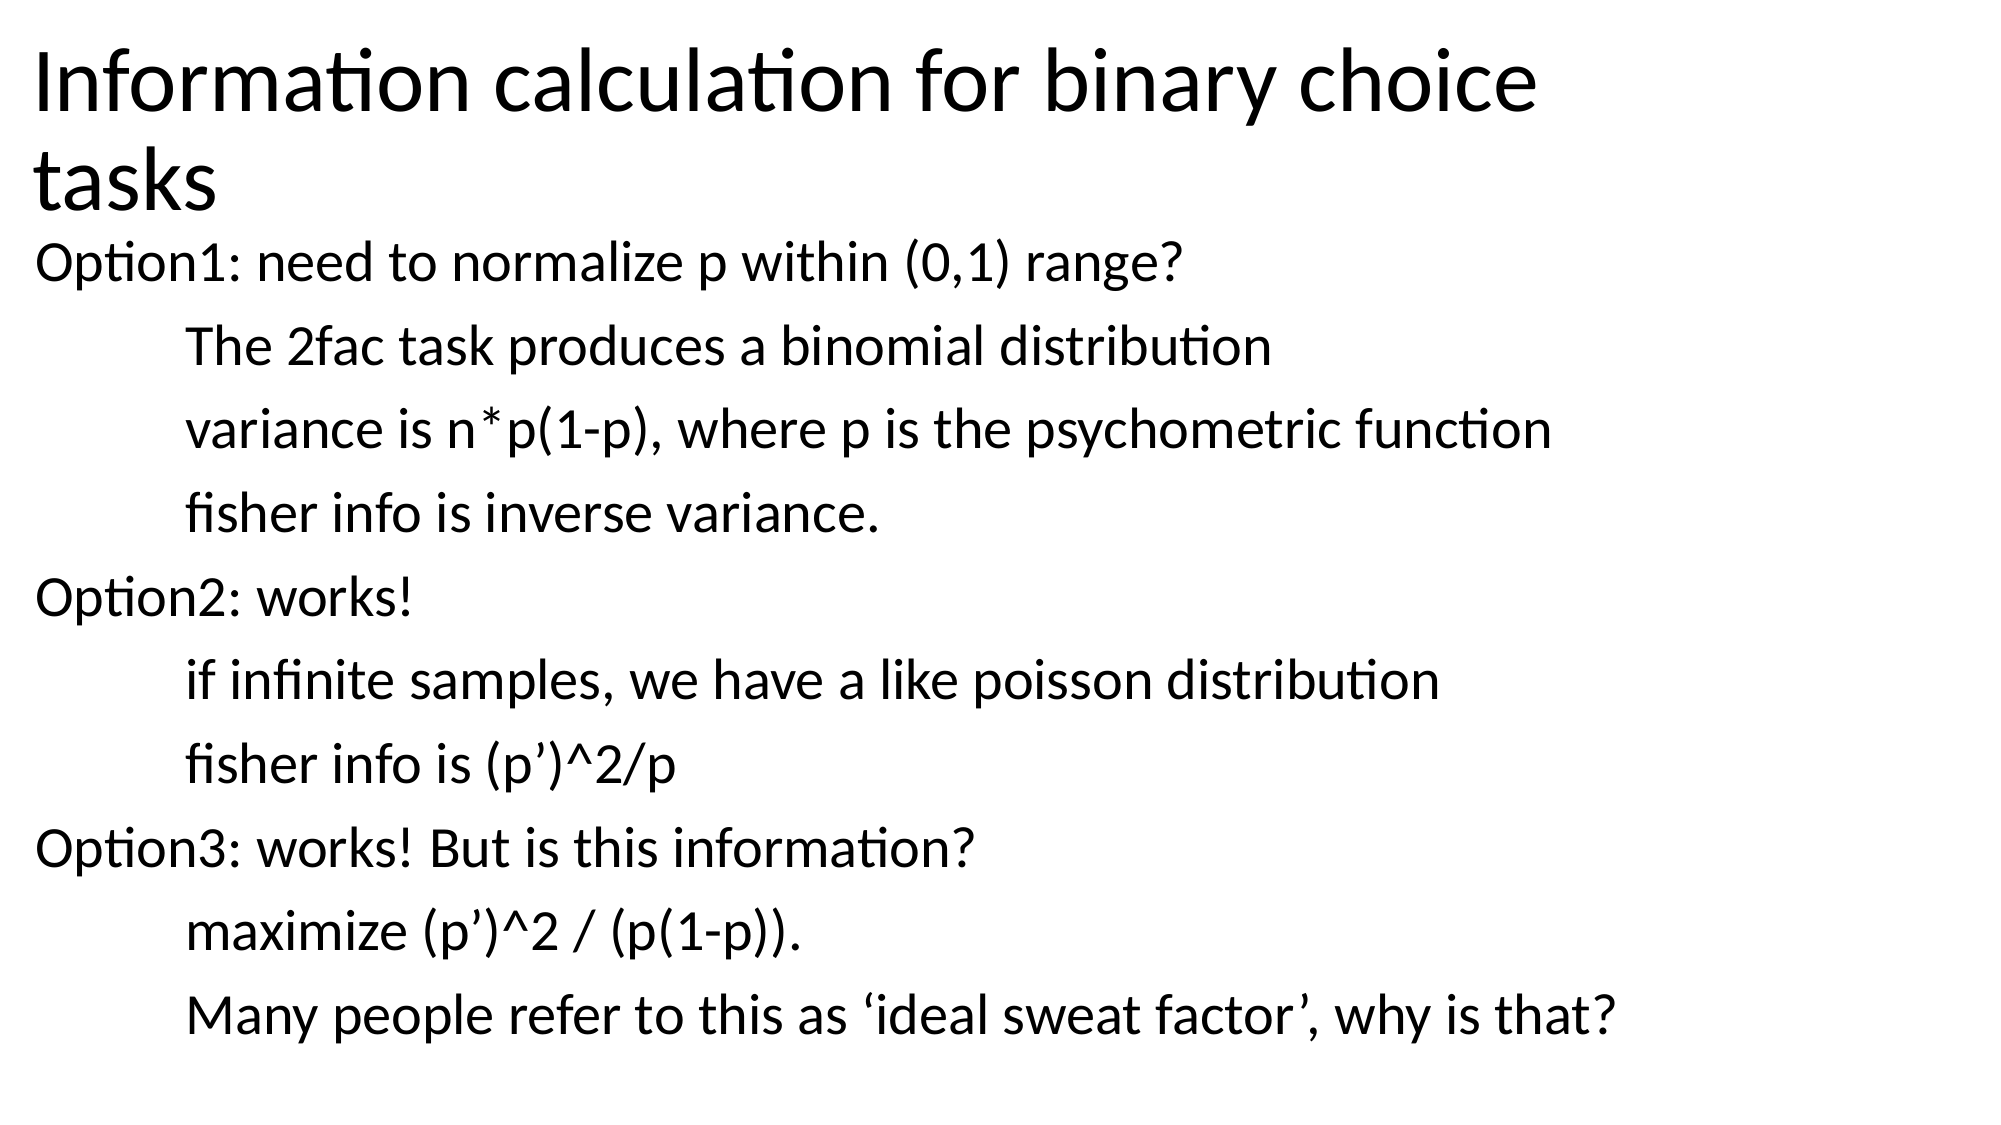

# Information calculation for binary choice tasks
Option1: need to normalize p within (0,1) range?
	The 2fac task produces a binomial distribution
	variance is n*p(1-p), where p is the psychometric function
	fisher info is inverse variance.
Option2: works!
	if infinite samples, we have a like poisson distribution
	fisher info is (p’)^2/p
Option3: works! But is this information?
	maximize (p’)^2 / (p(1-p)).
	Many people refer to this as ‘ideal sweat factor’, why is that?